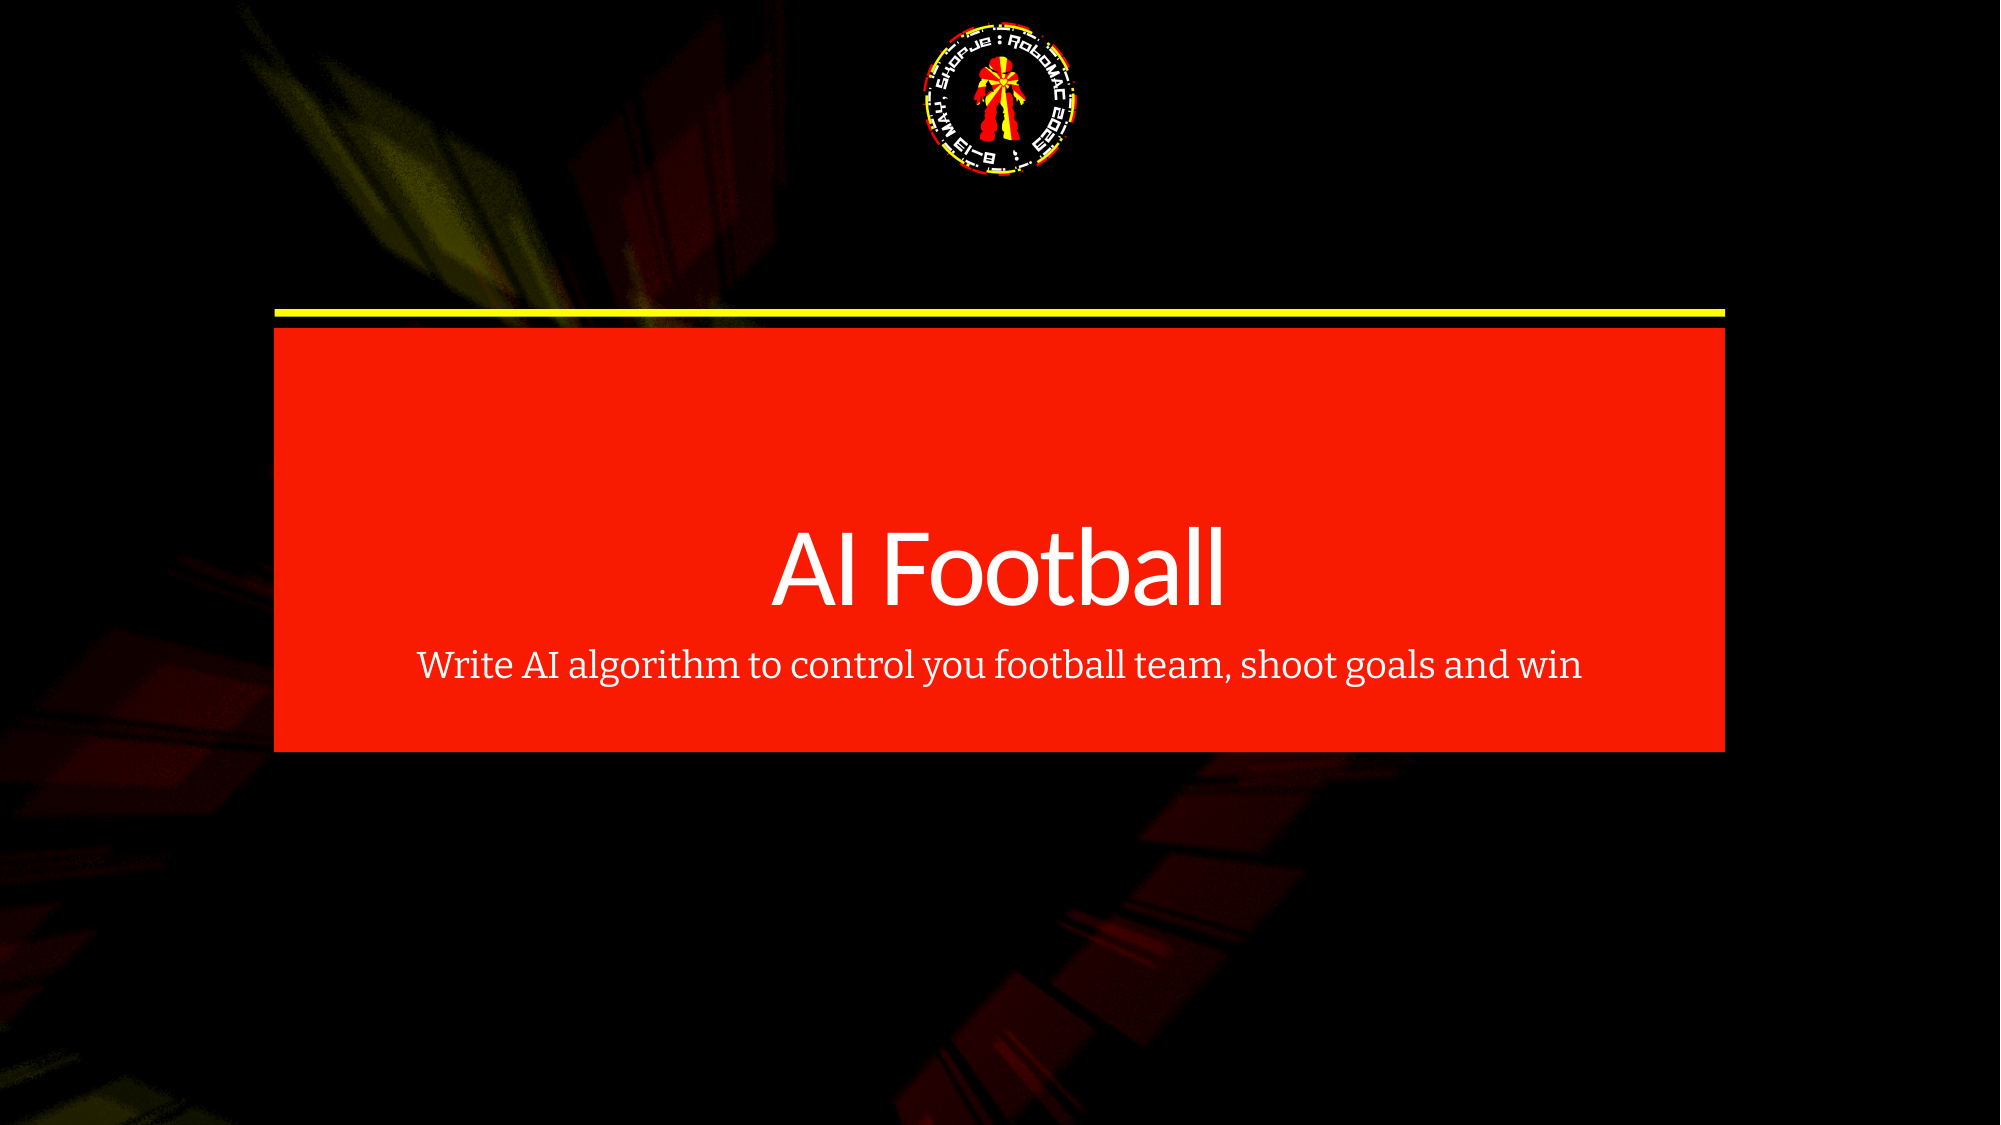

# AI Football
Write AI algorithm to control you football team, shoot goals and win